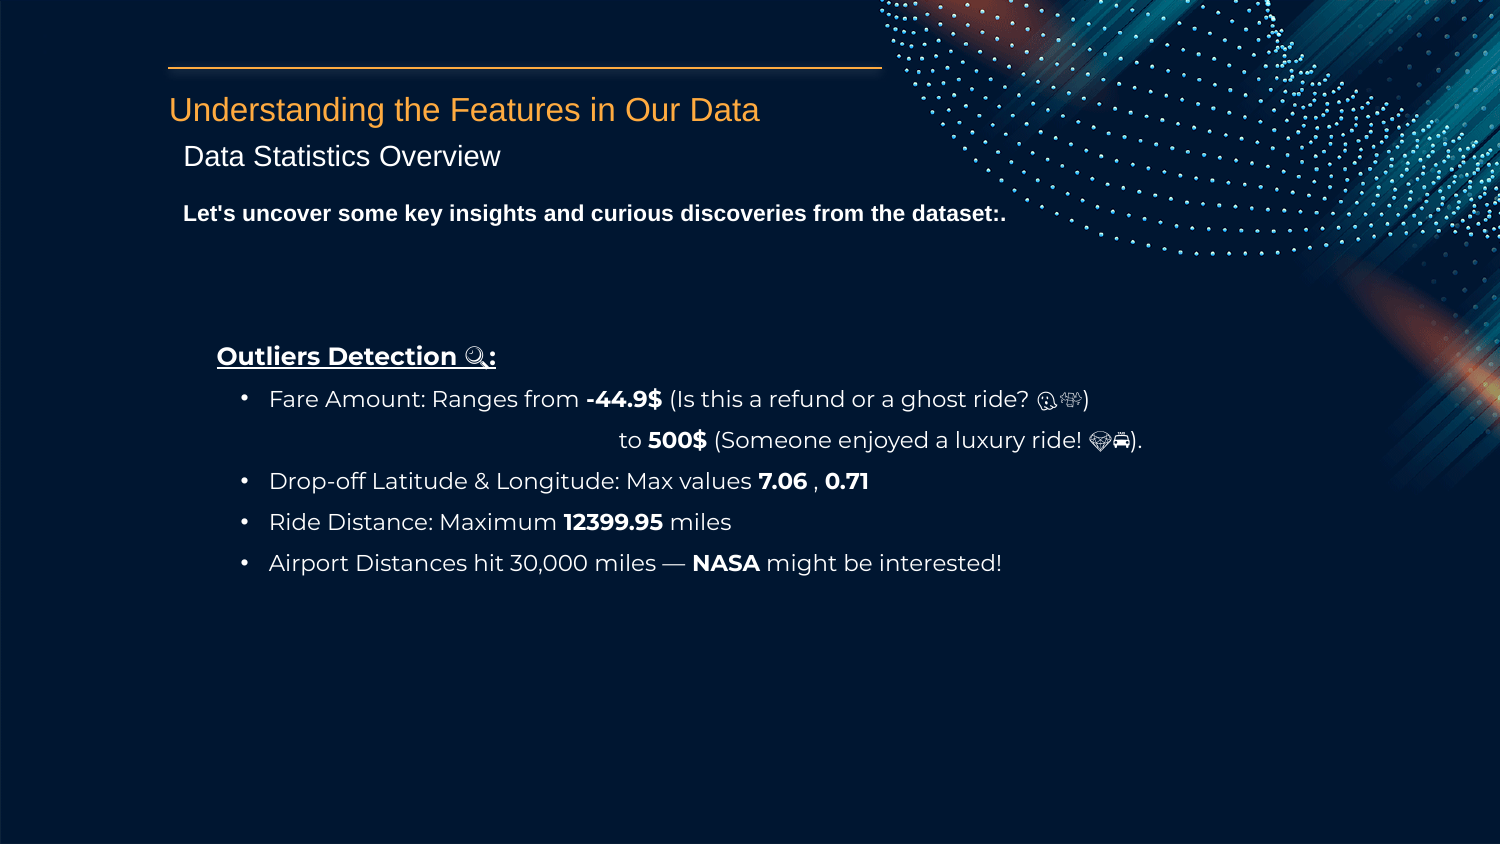

:

# Understanding the Features in Our Data
Data Statistics Overview
Let's uncover some key insights and curious discoveries from the dataset:.
Outliers Detection 🔍:
Fare Amount: Ranges from -44.9$ (Is this a refund or a ghost ride? 👻💸)
	                                      to 500$ (Someone enjoyed a luxury ride! 💎🚖).
Drop-off Latitude & Longitude: Max values 7.06 , 0.71
Ride Distance: Maximum 12399.95 miles
Airport Distances hit 30,000 miles — NASA might be interested!